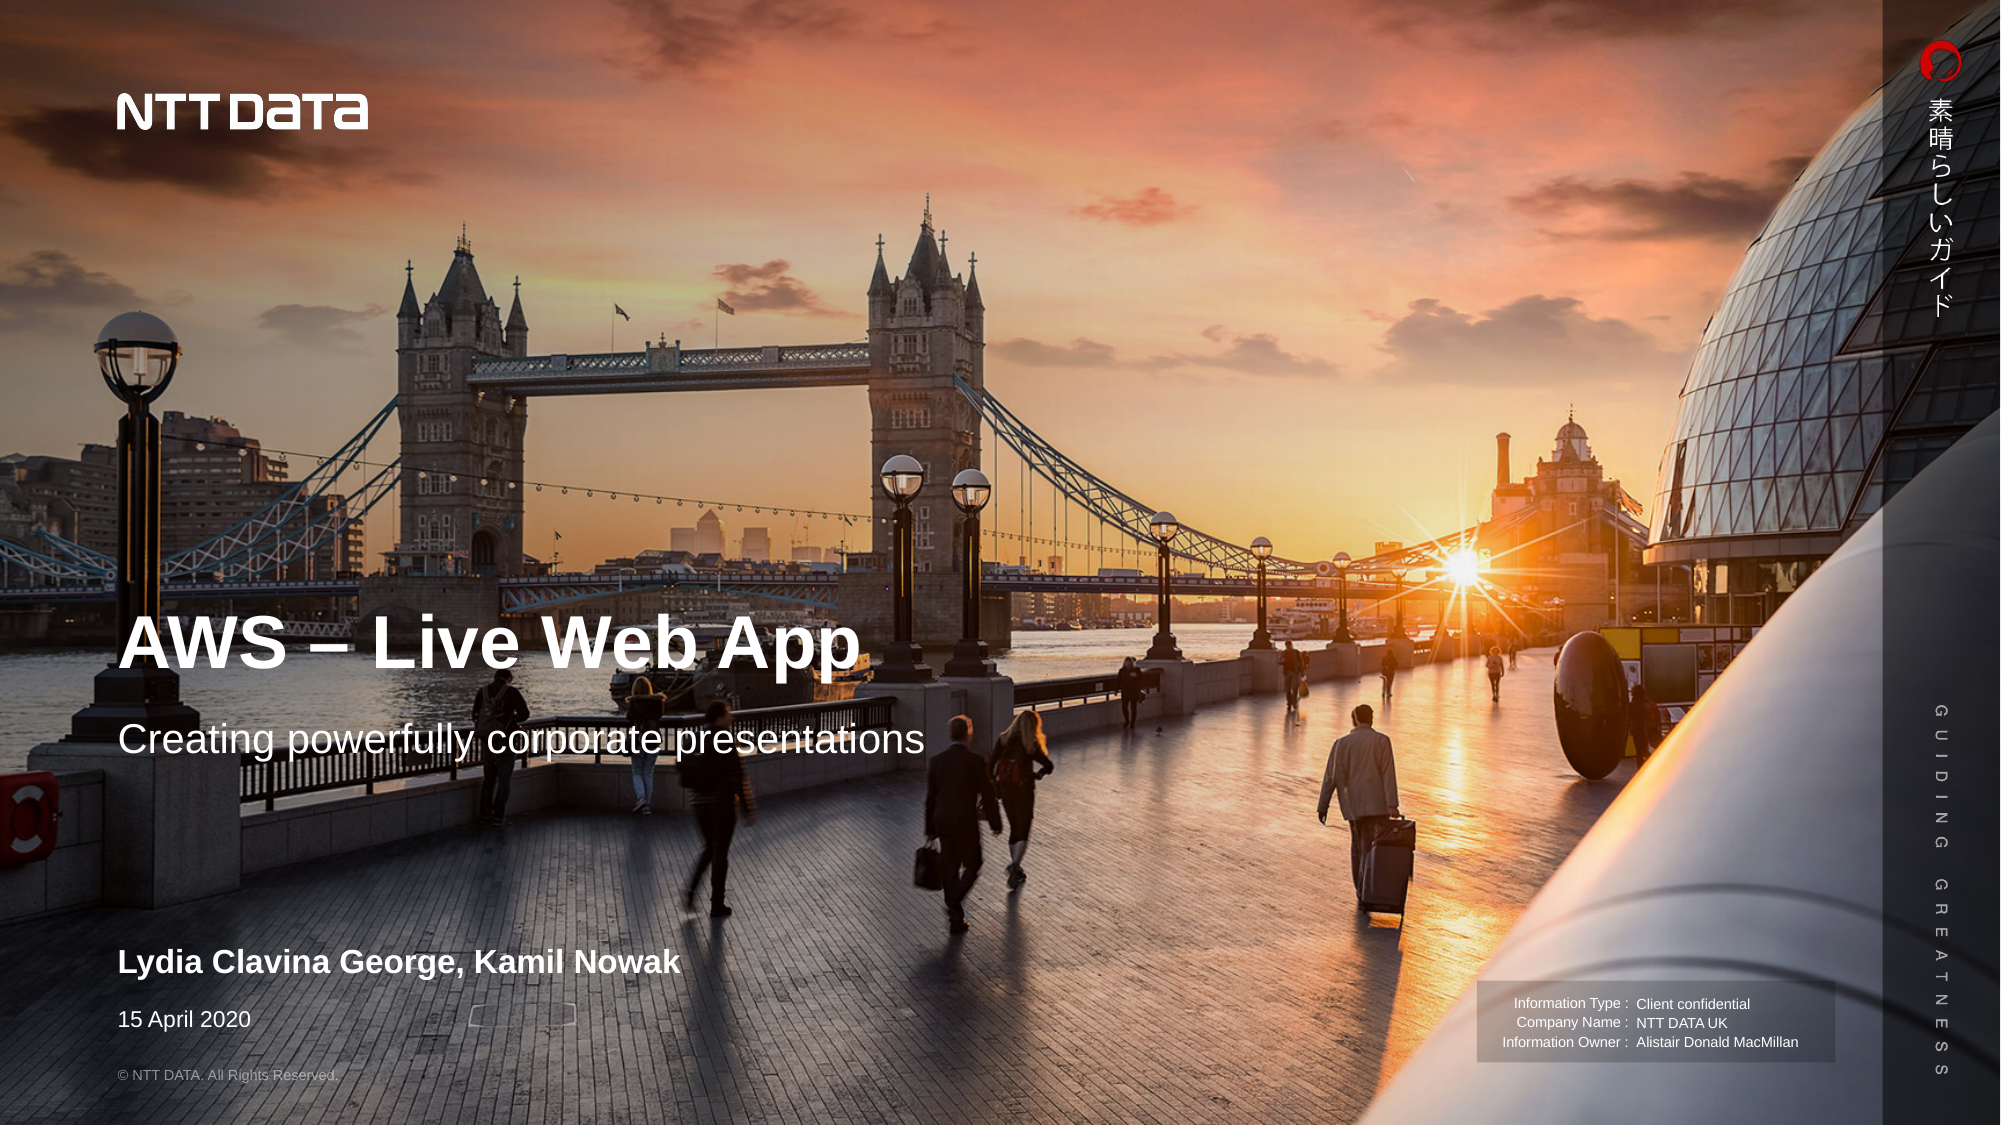

# AWS – Live Web App
Creating powerfully corporate presentations
Lydia Clavina George, Kamil Nowak
Client confidential
NTT DATA UK
Alistair Donald MacMillan
15 April 2020